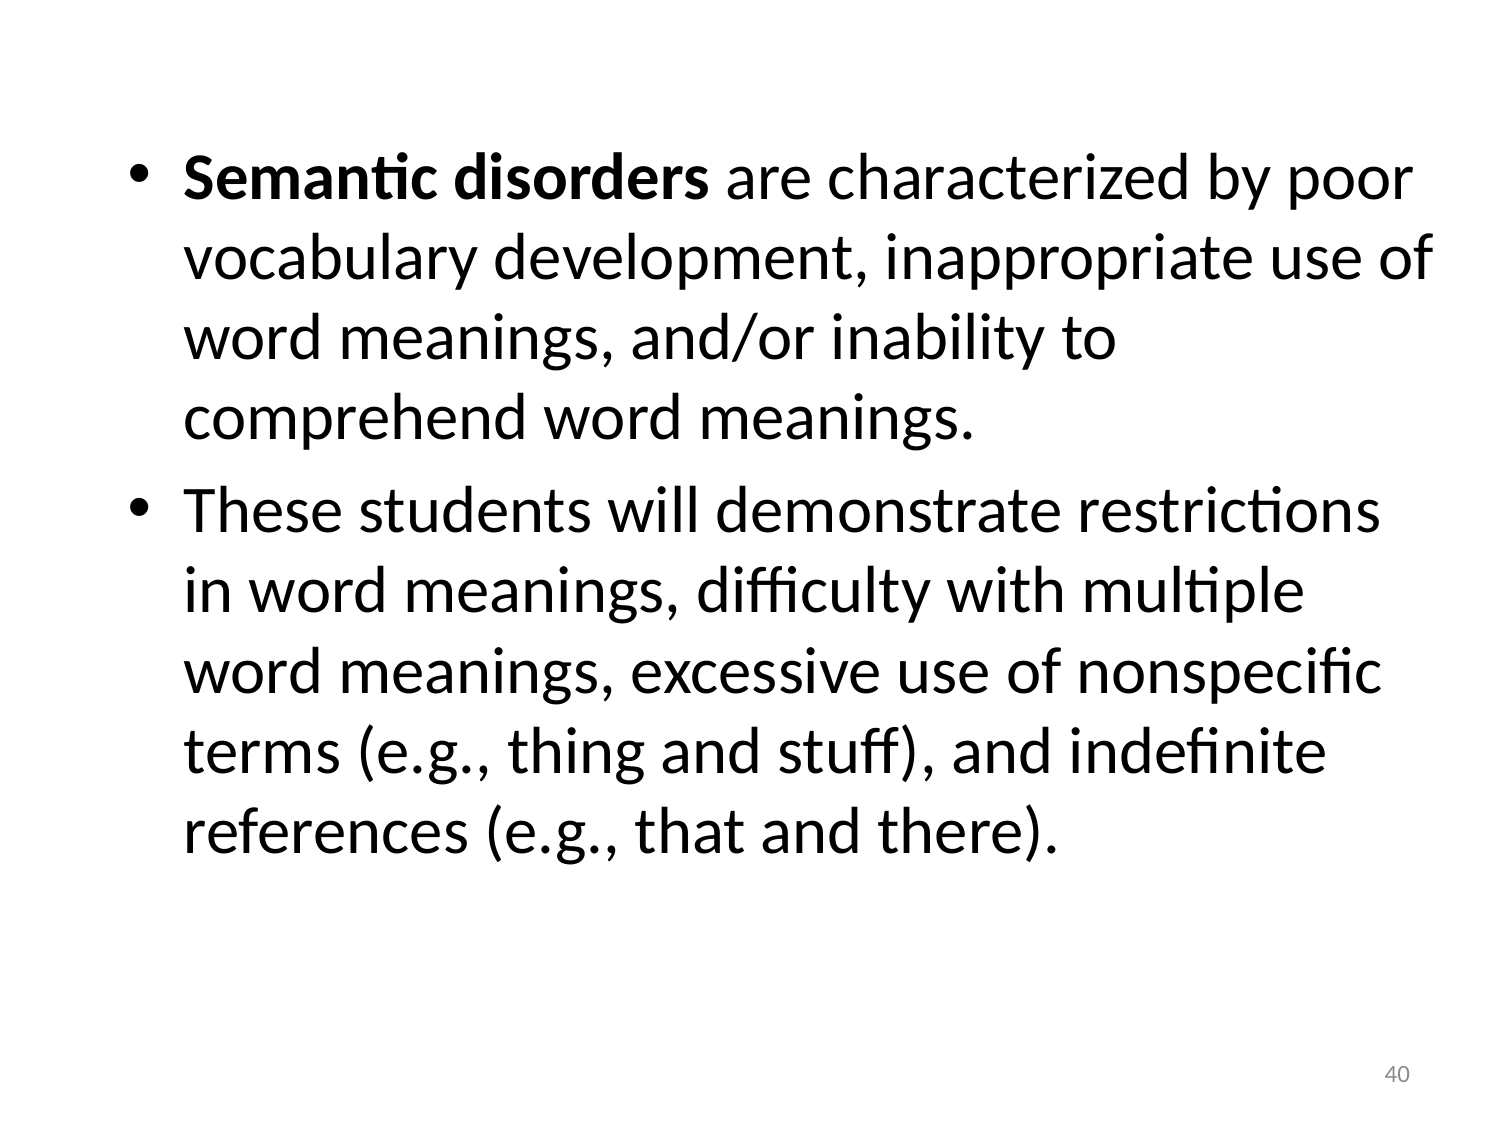

#
Semantic disorders are characterized by poor vocabulary development, inappropriate use of word meanings, and/or inability to comprehend word meanings.
These students will demonstrate restrictions in word meanings, difficulty with multiple word meanings, excessive use of nonspecific terms (e.g., thing and stuff), and indefinite references (e.g., that and there).
40